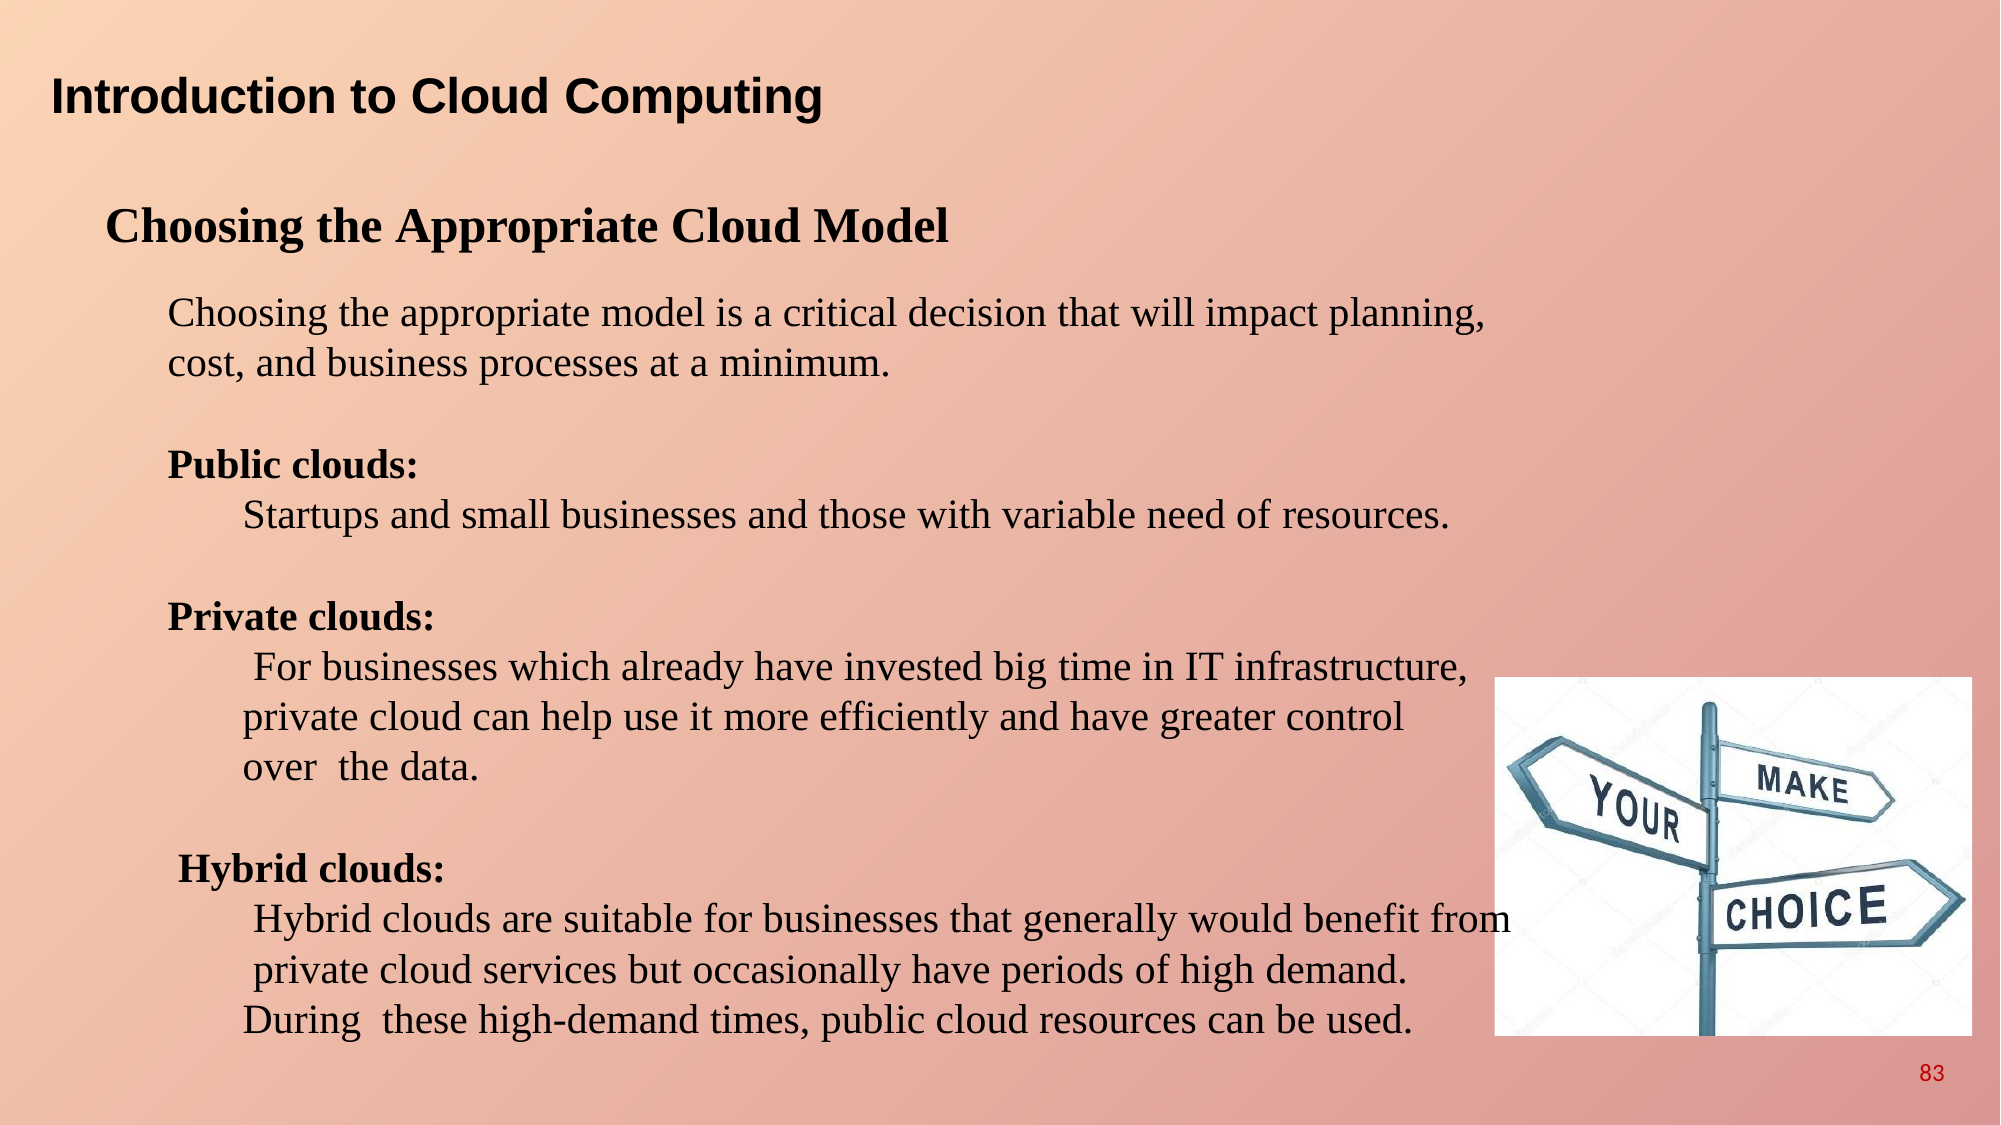

# Introduction to Cloud Computing
Choosing the Appropriate Cloud Model
Choosing the appropriate model is a critical decision that will impact planning,
cost, and business processes at a minimum.

Public clouds:
Startups and small businesses and those with variable need of resources.

Private clouds:
For businesses which already have invested big time in IT infrastructure,  private cloud can help use it more efficiently and have greater control over  the data.

Hybrid clouds:
Hybrid clouds are suitable for businesses that generally would benefit from  private cloud services but occasionally have periods of high demand. During  these high-demand times, public cloud resources can be used.

83